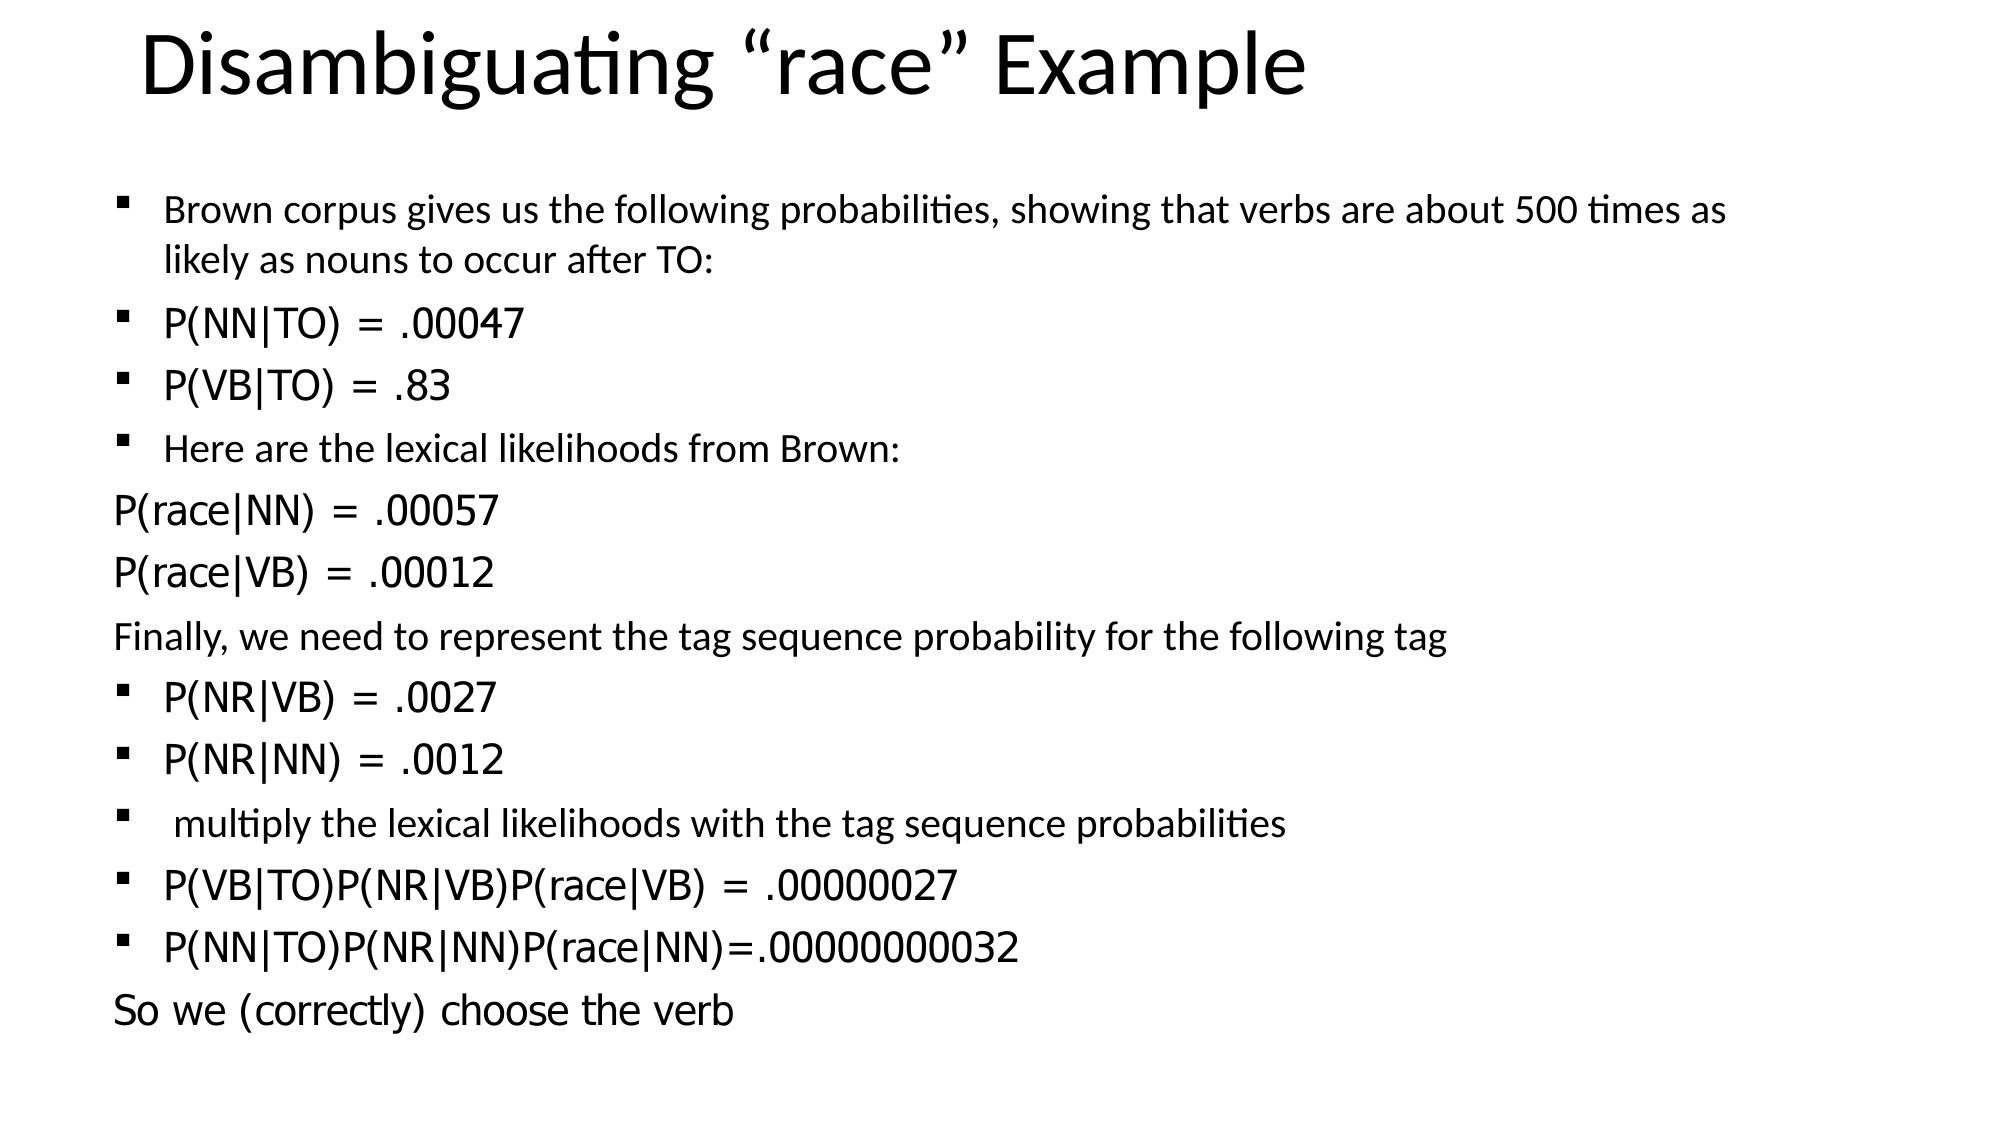

# Disambiguating “race” Example
Brown corpus gives us the following probabilities, showing that verbs are about 500 times as likely as nouns to occur after TO:
P(NN|TO) = .00047
P(VB|TO) = .83
Here are the lexical likelihoods from Brown:
P(race|NN) = .00057
P(race|VB) = .00012
Finally, we need to represent the tag sequence probability for the following tag
P(NR|VB) = .0027
P(NR|NN) = .0012
 multiply the lexical likelihoods with the tag sequence probabilities
P(VB|TO)P(NR|VB)P(race|VB) = .00000027
P(NN|TO)P(NR|NN)P(race|NN)=.00000000032
So we (correctly) choose the verb
Speech and Language Processing - Jurafsky and Martin
8/12/08
30